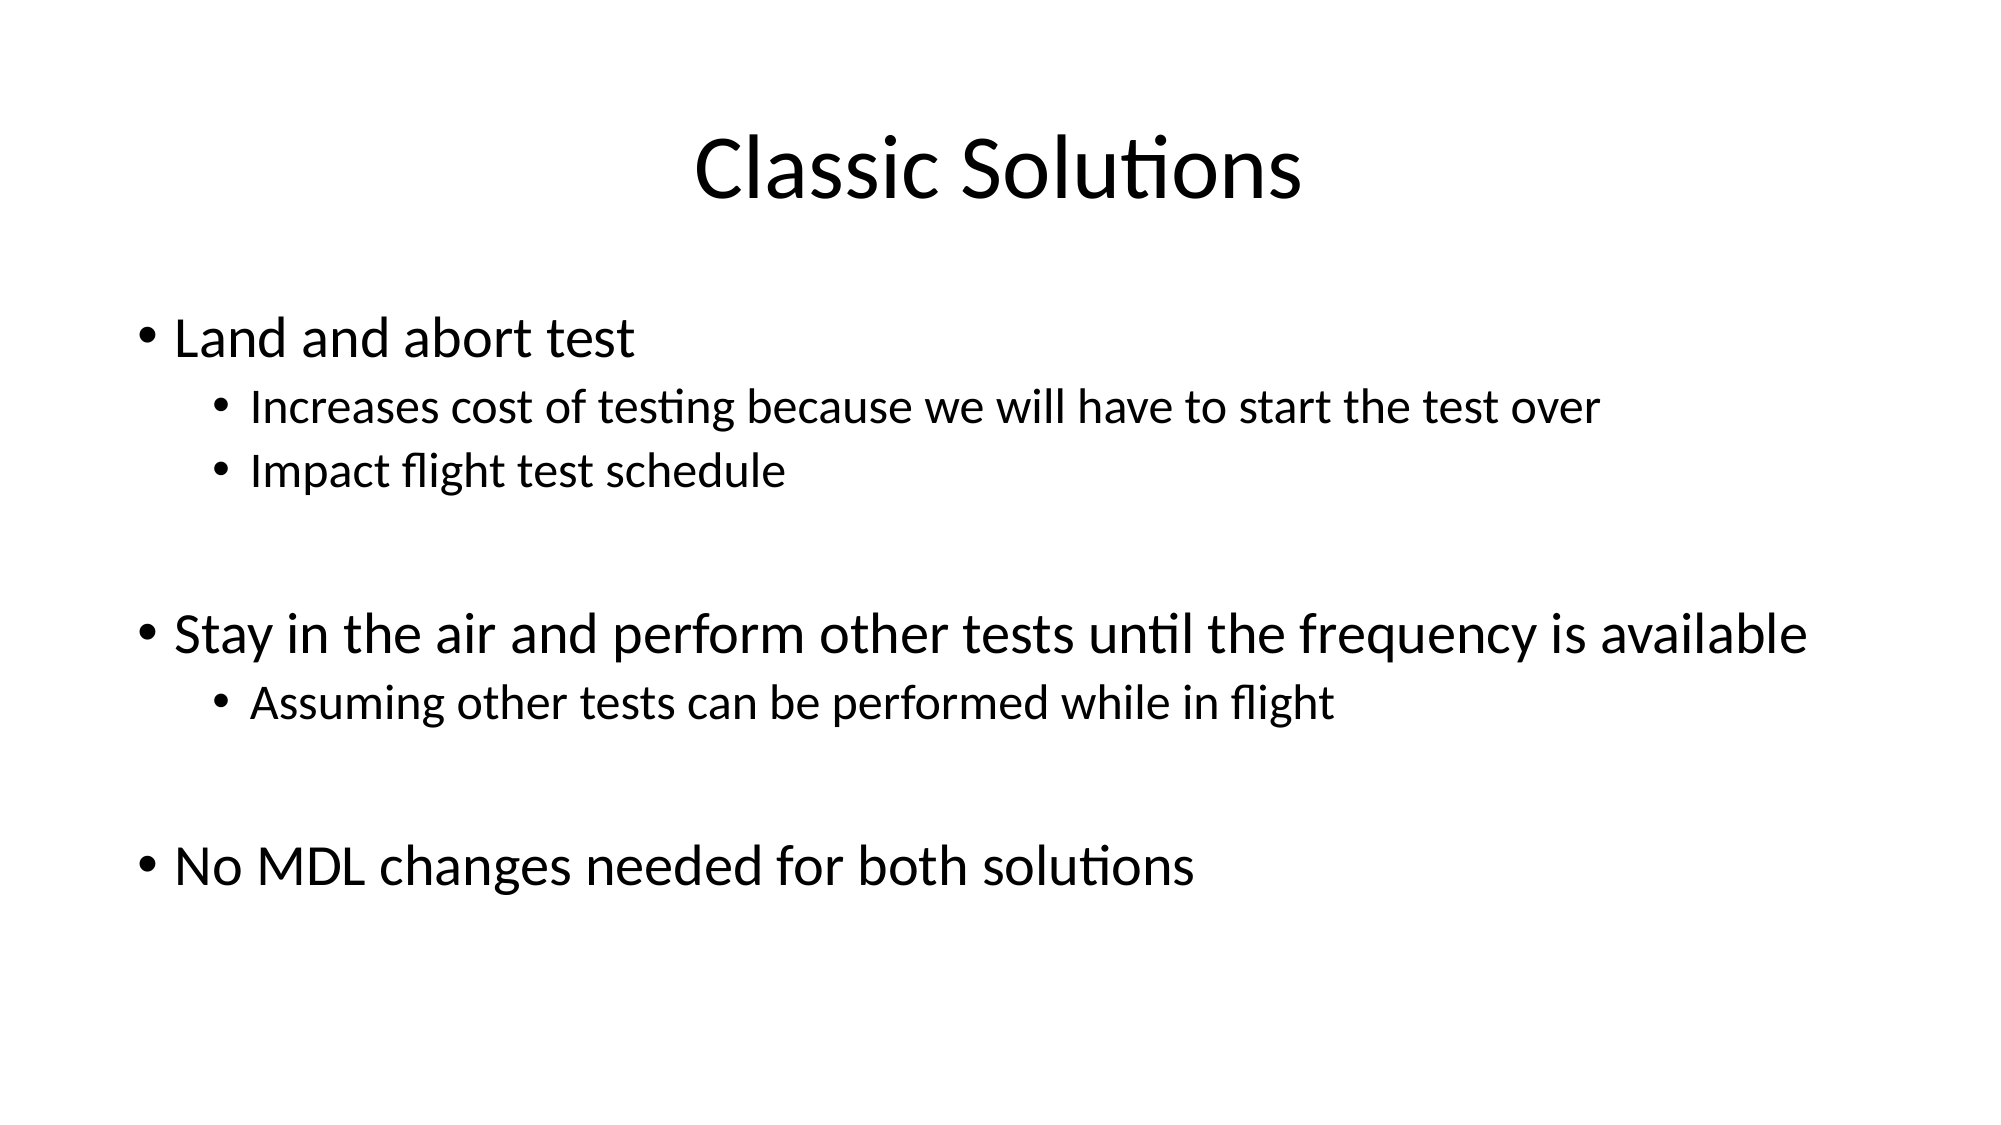

# Classic Solutions
Land and abort test
Increases cost of testing because we will have to start the test over
Impact flight test schedule

Stay in the air and perform other tests until the frequency is available
Assuming other tests can be performed while in flight

No MDL changes needed for both solutions